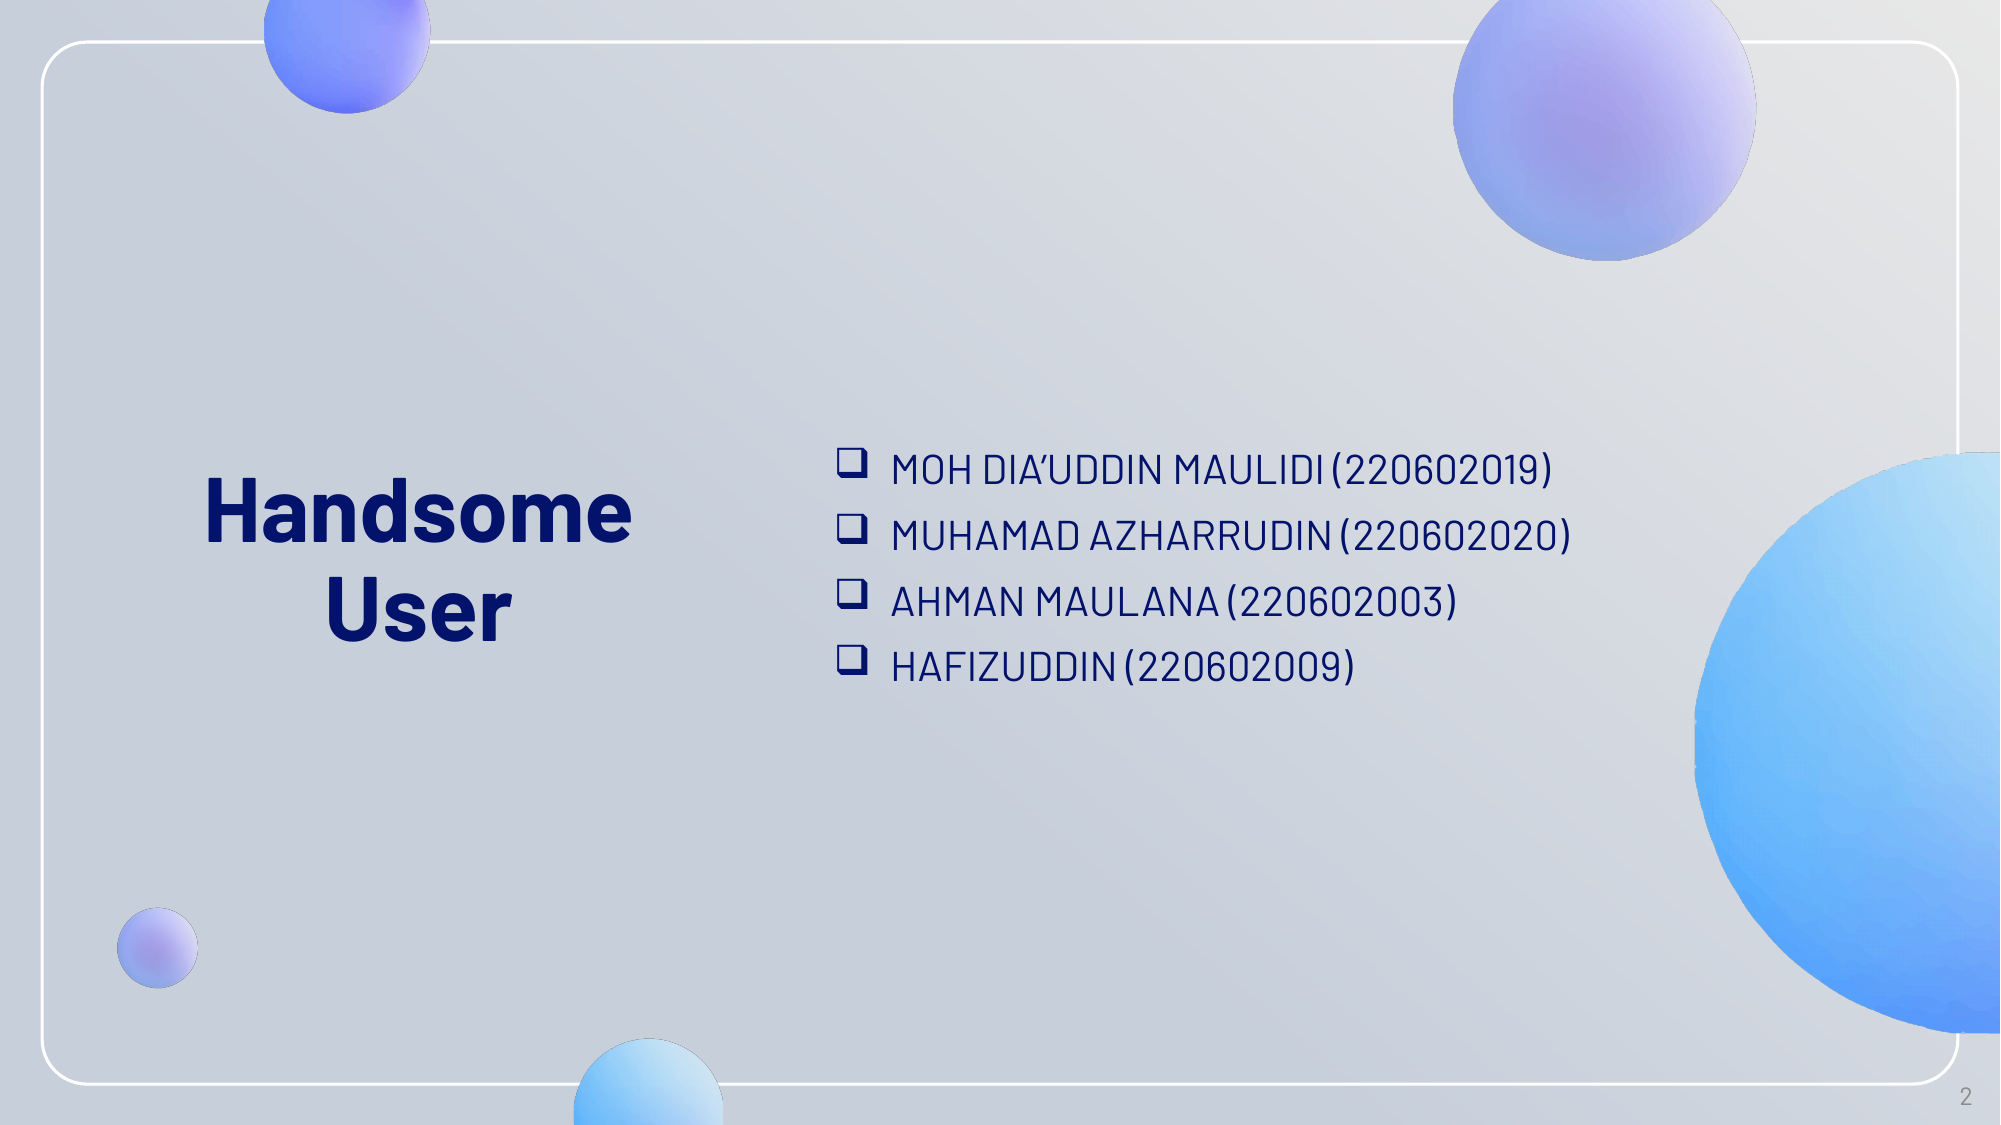

# Handsome User
MOH dia’Uddin maulidi (220602019)
Muhamad Azharrudin (220602020)
Ahman maulana (220602003)
Hafizuddin (220602009)
2